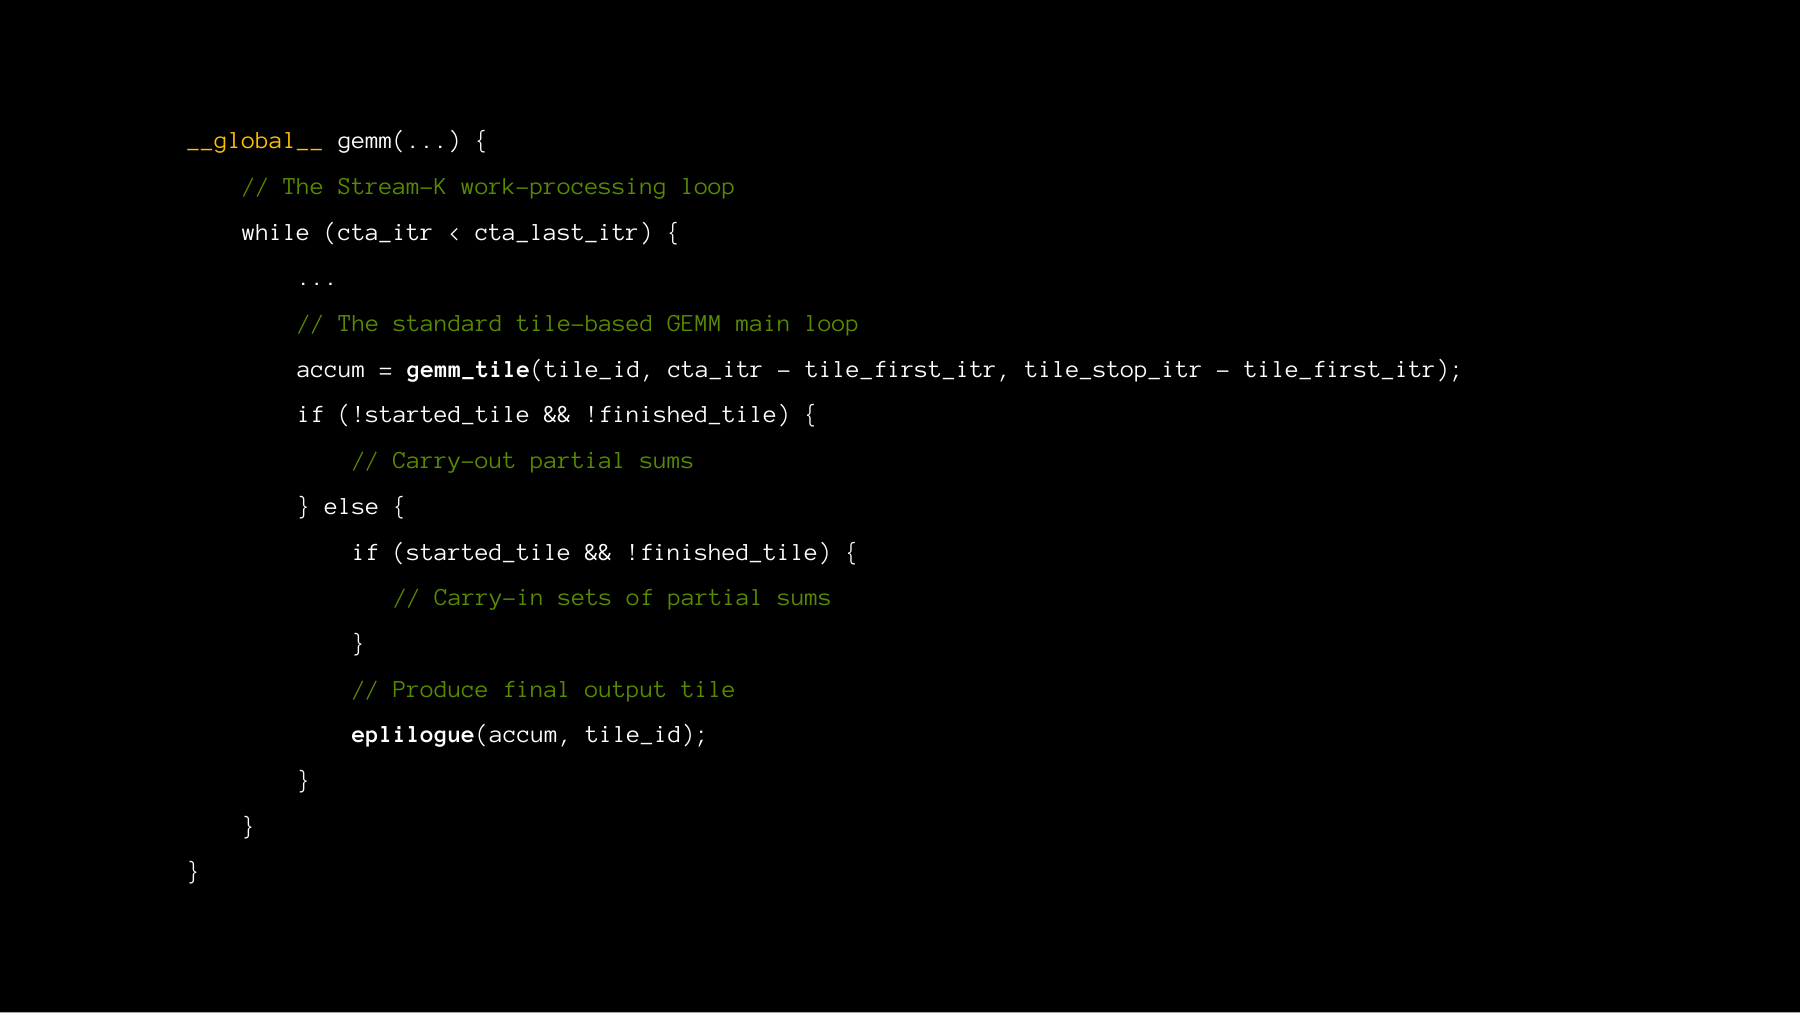

__global__ gemm(...) {
    // The Stream-K work-processing loop
    while (cta_itr < cta_last_itr) {
        ...
        // The standard tile-based GEMM main loop
        accum = gemm_tile(tile_id, cta_itr - tile_first_itr, tile_stop_itr - tile_first_itr);
        if (!started_tile && !finished_tile) {
            // Carry-out partial sums
        } else {
            if (started_tile && !finished_tile) {
               // Carry-in sets of partial sums
            }
            // Produce final output tile
            eplilogue(accum, tile_id);
        }
    }
}